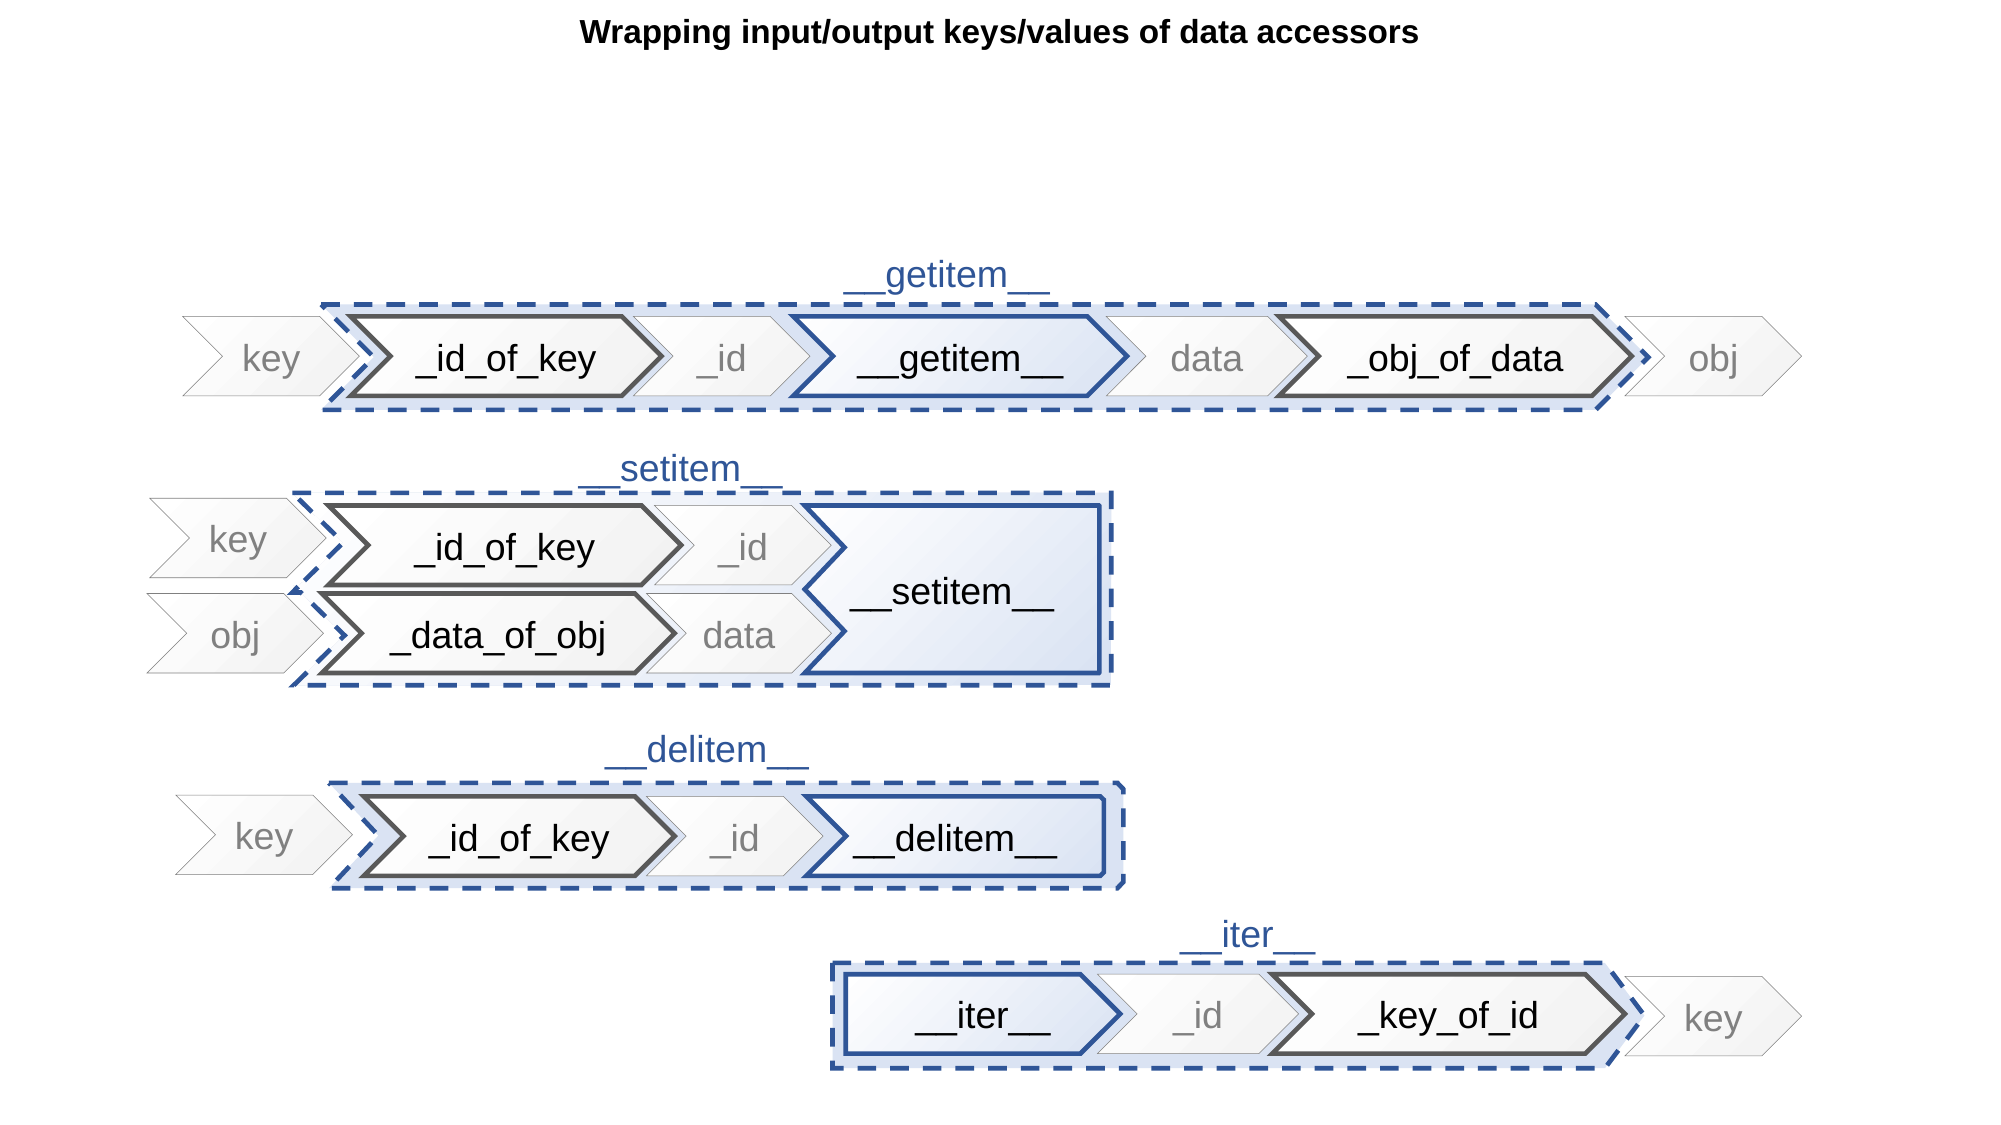

Wrapping input/output keys/values of data accessors
__getitem__

key
_id_of_key
_id
__getitem__
data
_obj_of_data
obj
__setitem__

key
_id_of_key
_id
__setitem__
obj
_data_of_obj
data
__delitem__

key
_id_of_key
_id
__delitem__
__iter__

__iter__
_id
_key_of_id
key